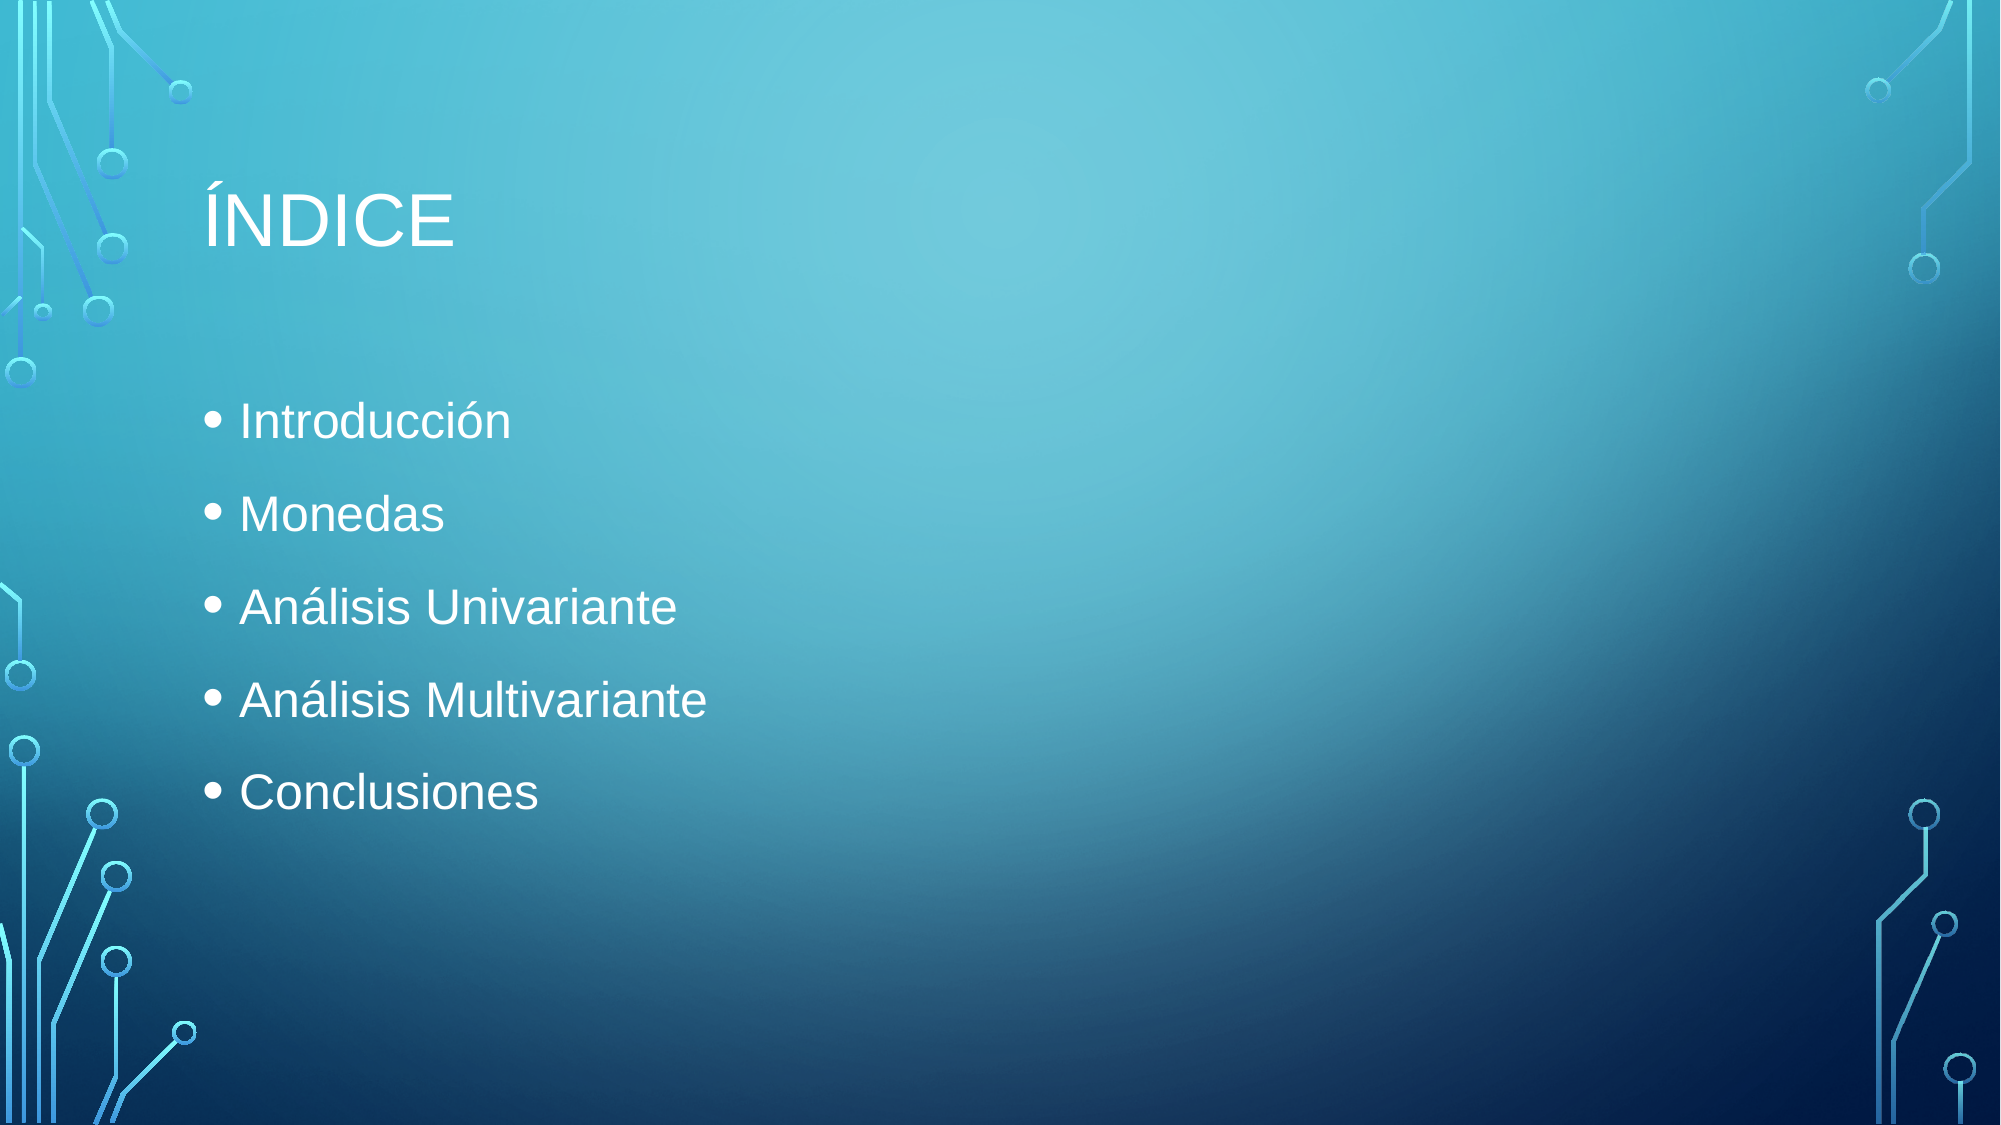

# Índice
Introducción
Monedas
Análisis Univariante
Análisis Multivariante
Conclusiones